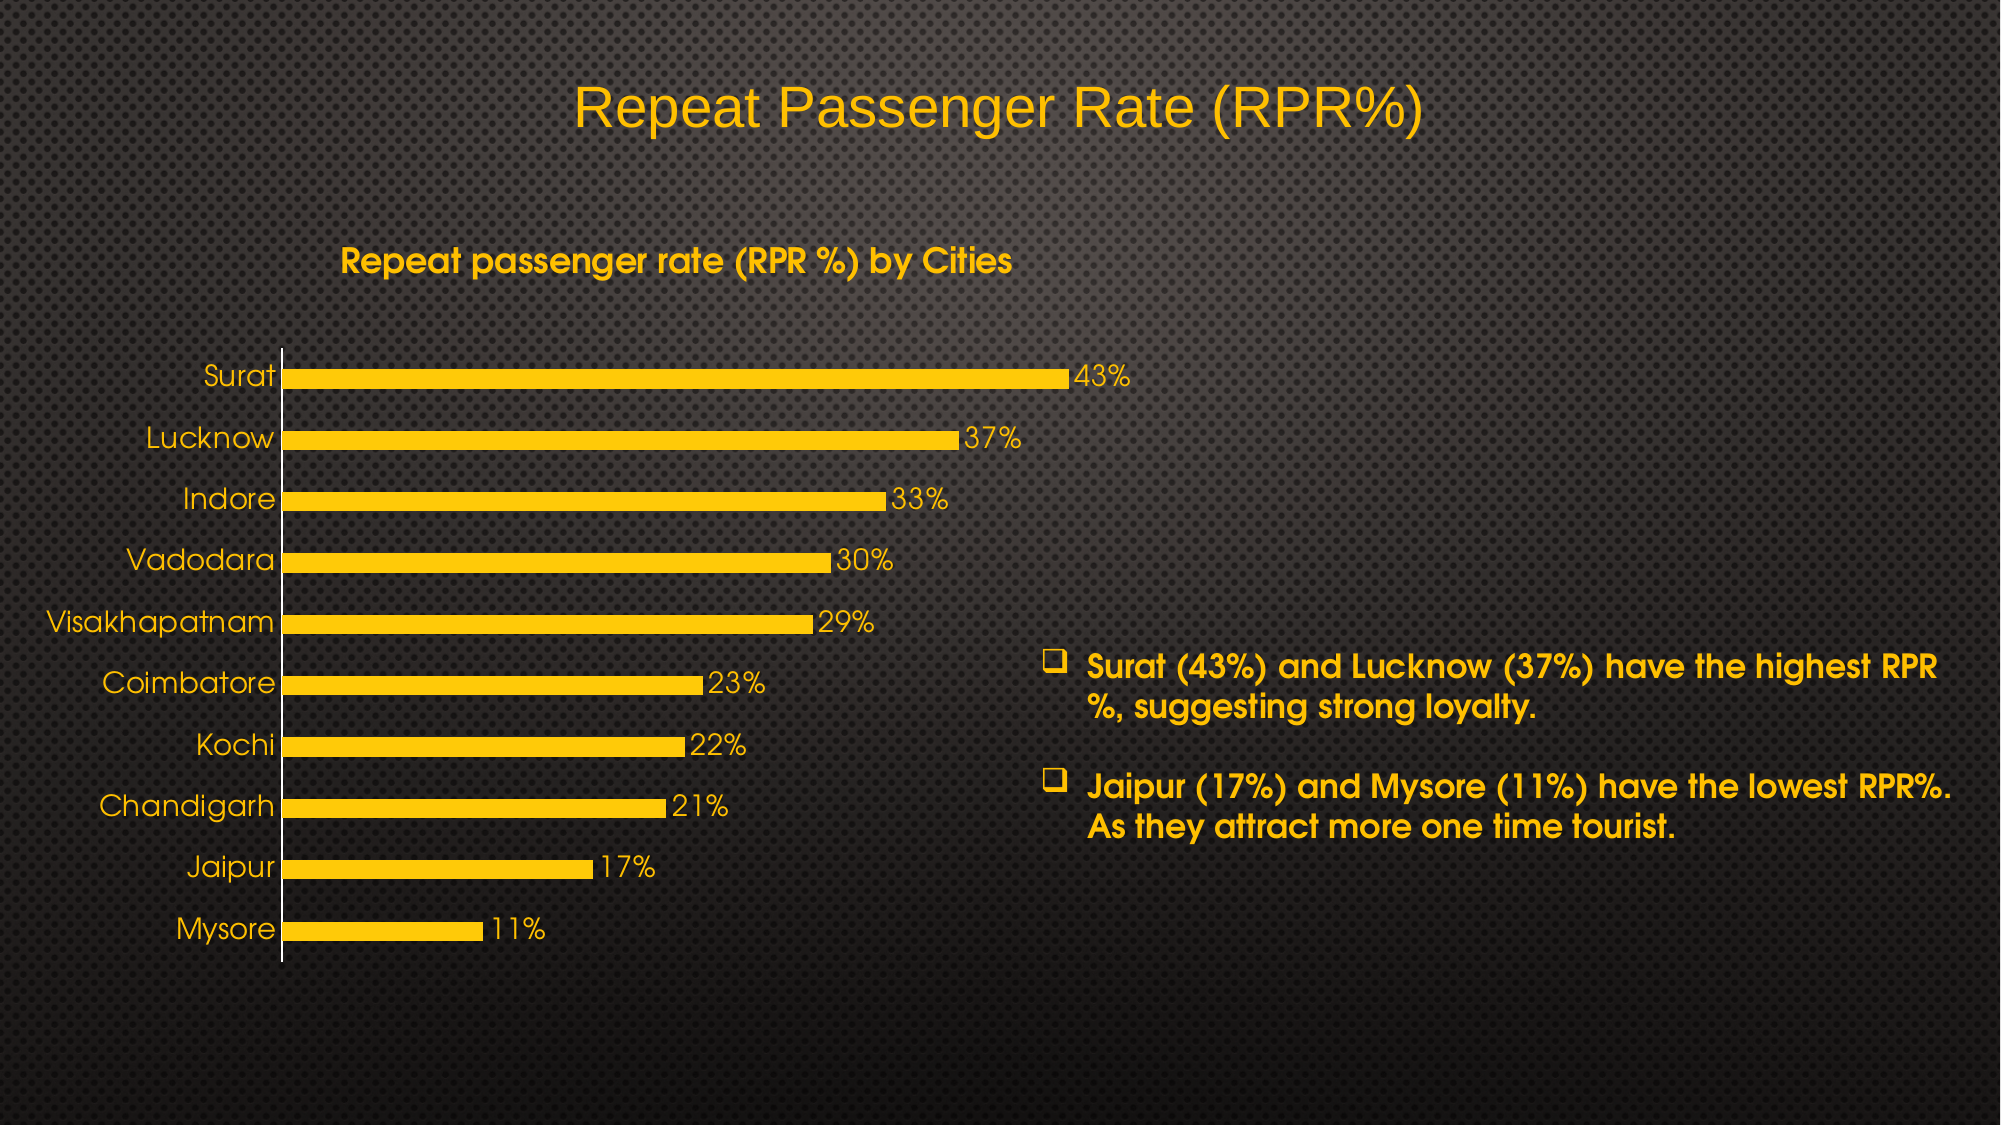

Repeat Passenger Rate (RPR%)

### Chart: Repeat passenger rate (RPR %) by Cities

| Category | rpr_percentage |
|---|---|
| Mysore | 0.11 |
| Jaipur | 0.17 |
| Chandigarh | 0.21 |
| Kochi | 0.22 |
| Coimbatore | 0.23 |
| Visakhapatnam | 0.29 |
| Vadodara | 0.3 |
| Indore | 0.33 |
| Lucknow | 0.37 |
| Surat | 0.43 |
Surat (43%) and Lucknow (37%) have the highest RPR%, suggesting strong loyalty.

Jaipur (17%) and Mysore (11%) have the lowest RPR%. As they attract more one time tourist.